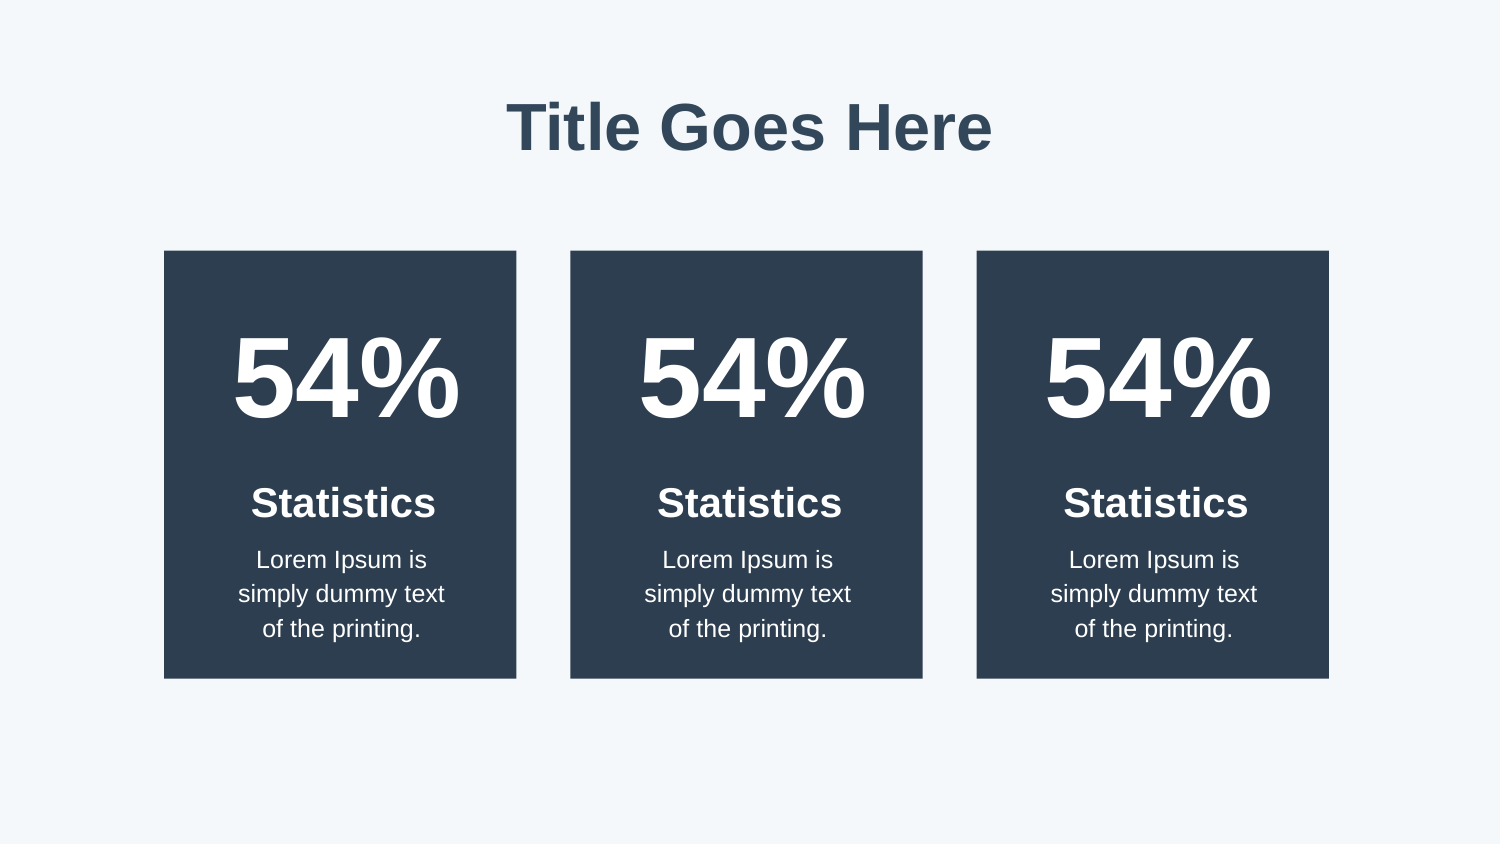

Title Goes Here

54%
54%
54%
Statistics
Statistics
Statistics
Lorem Ipsum is simply dummy text of the printing.

Lorem Ipsum is simply dummy text of the printing.

Lorem Ipsum is simply dummy text of the printing.